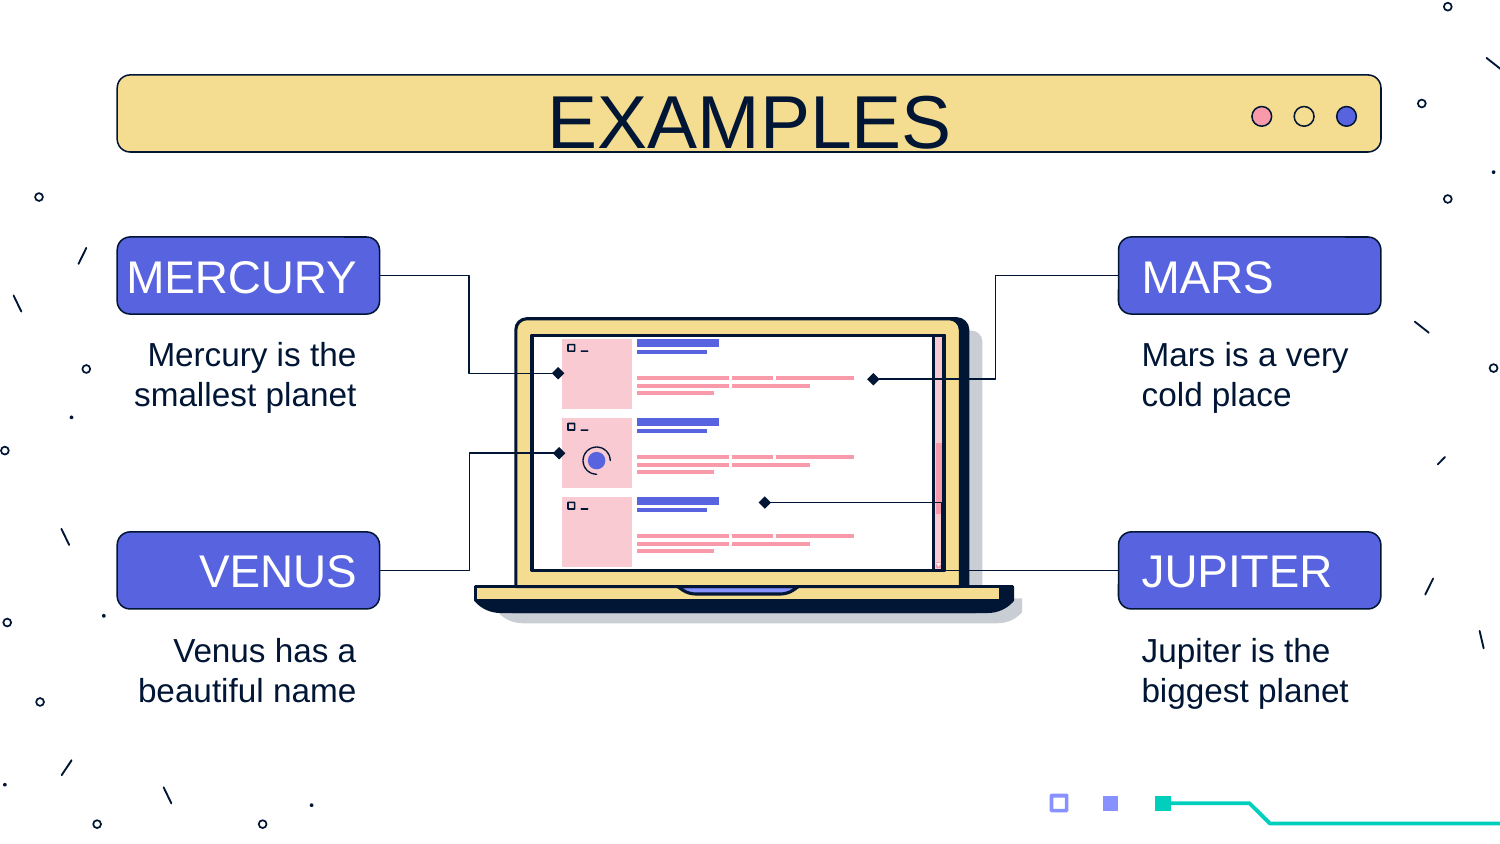

# EXAMPLES

MARS
MERCURY

Mercury is the smallest planet
Mars is a very cold place

VENUS
JUPITER
Venus has a beautiful name
Jupiter is the biggest planet